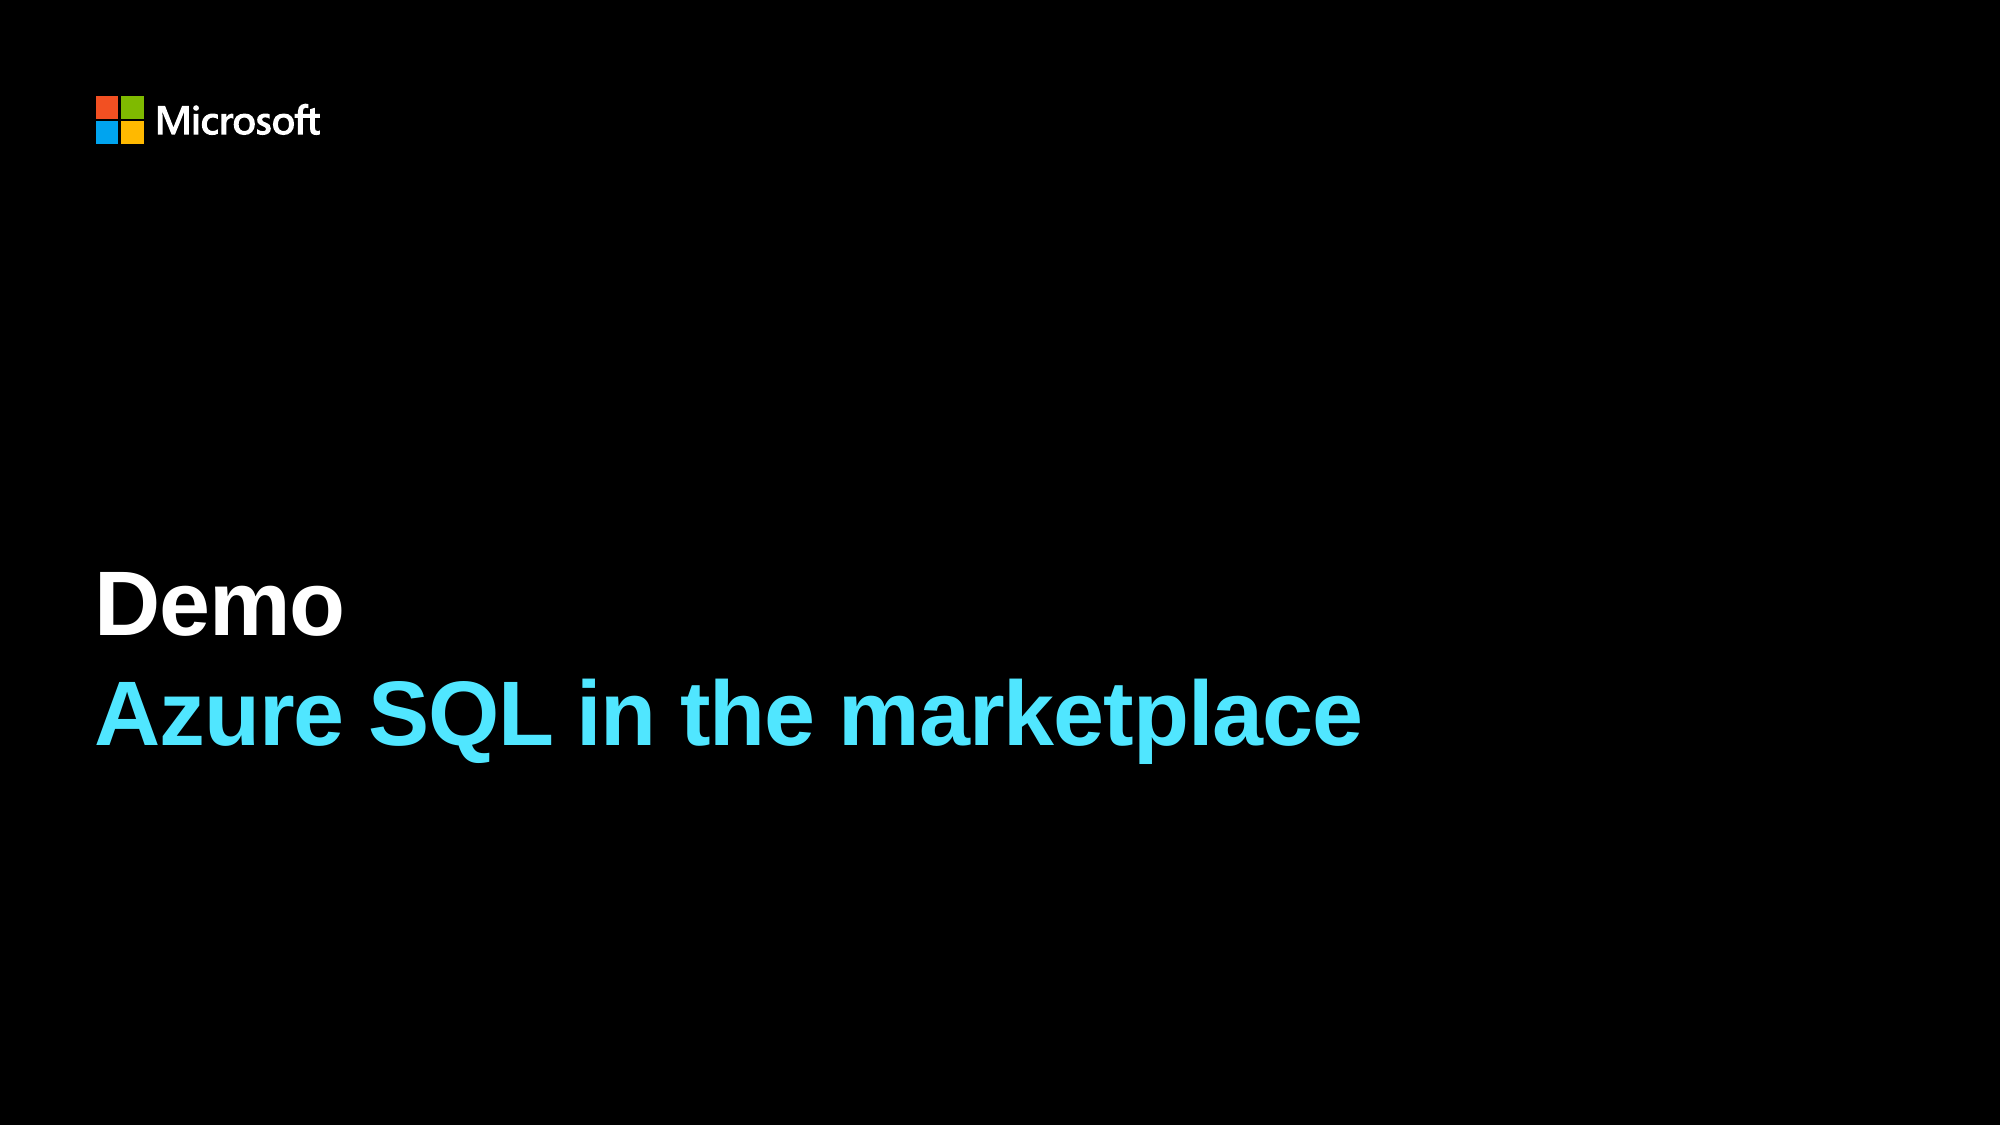

# Demo Azure SQL in the marketplace